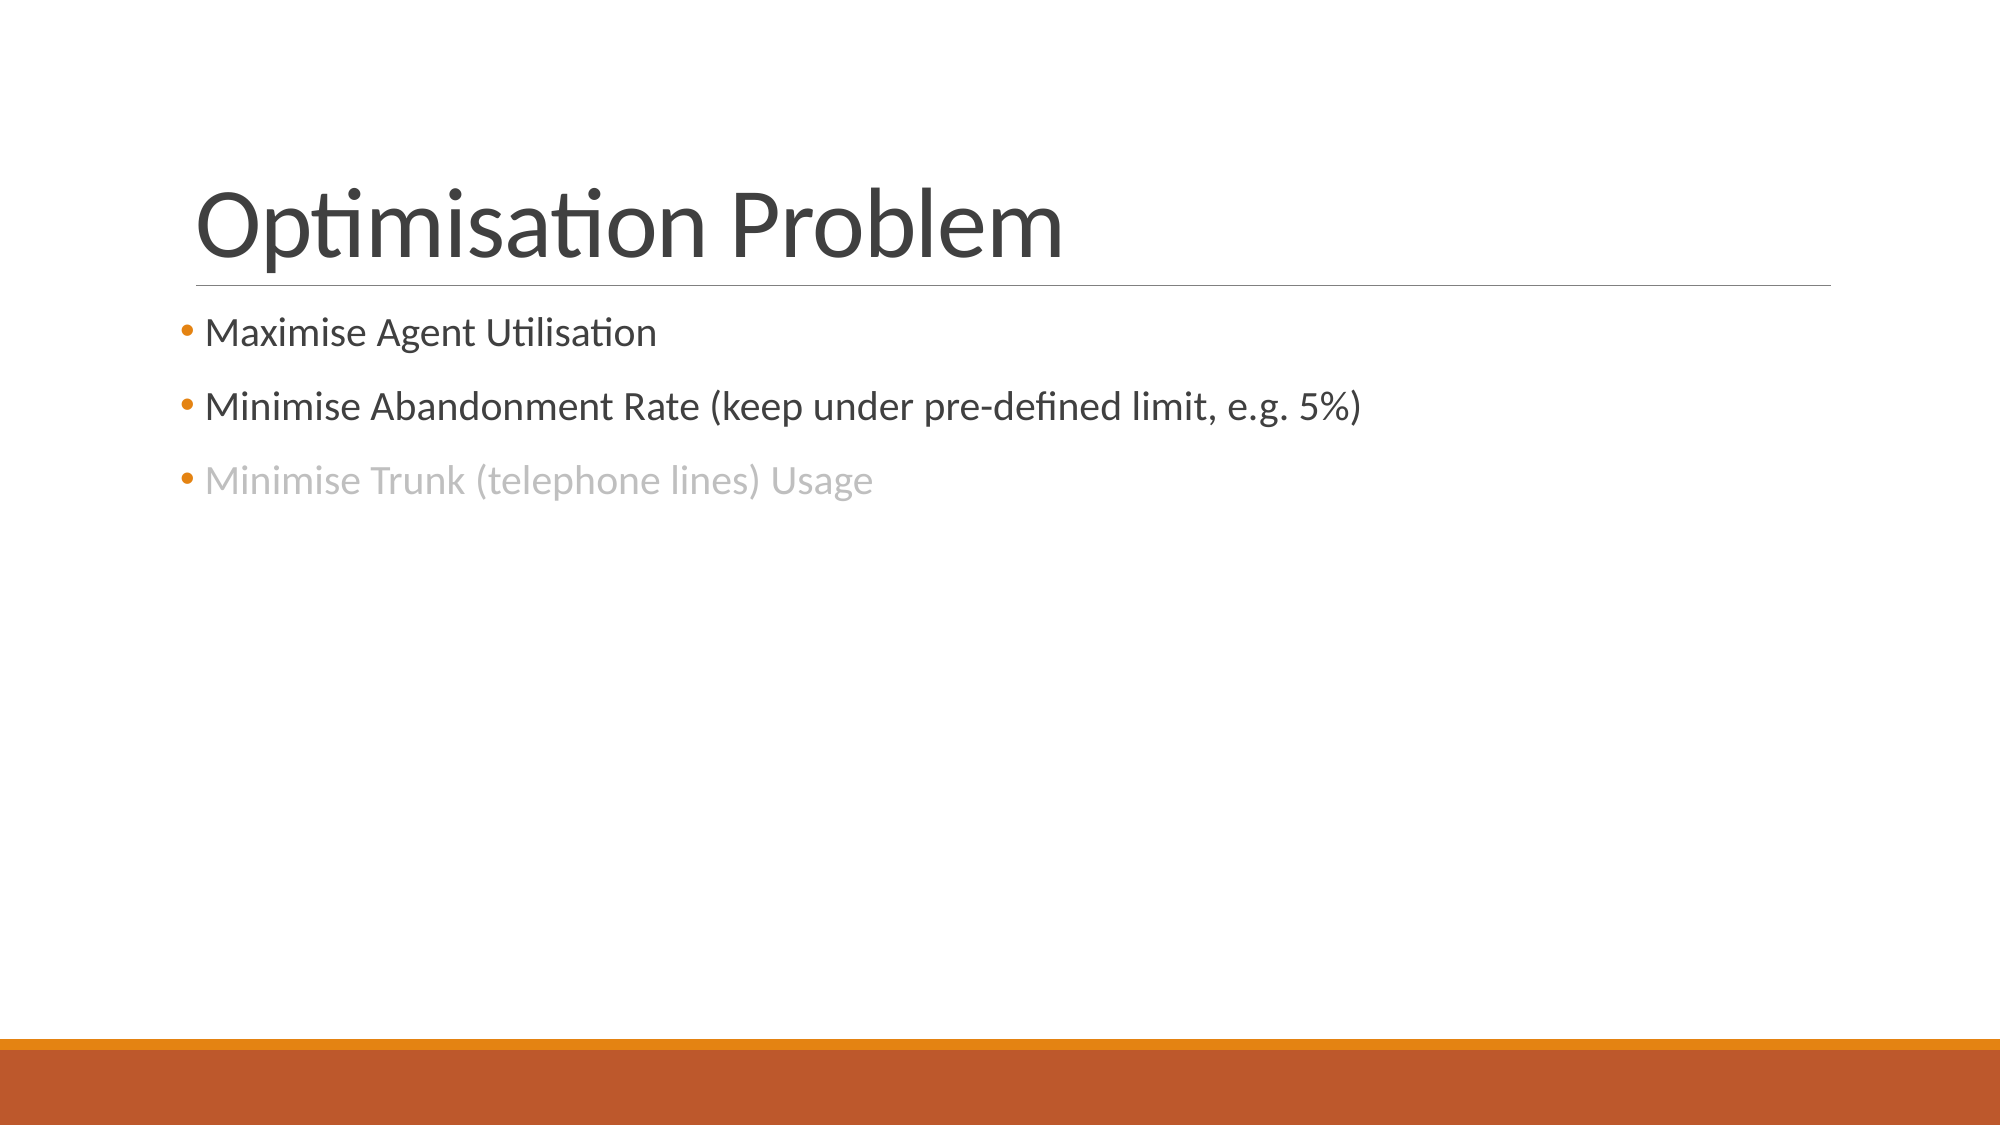

# Optimisation Problem
 Maximise Agent Utilisation
 Minimise Abandonment Rate (keep under pre-defined limit, e.g. 5%)
 Minimise Trunk (telephone lines) Usage